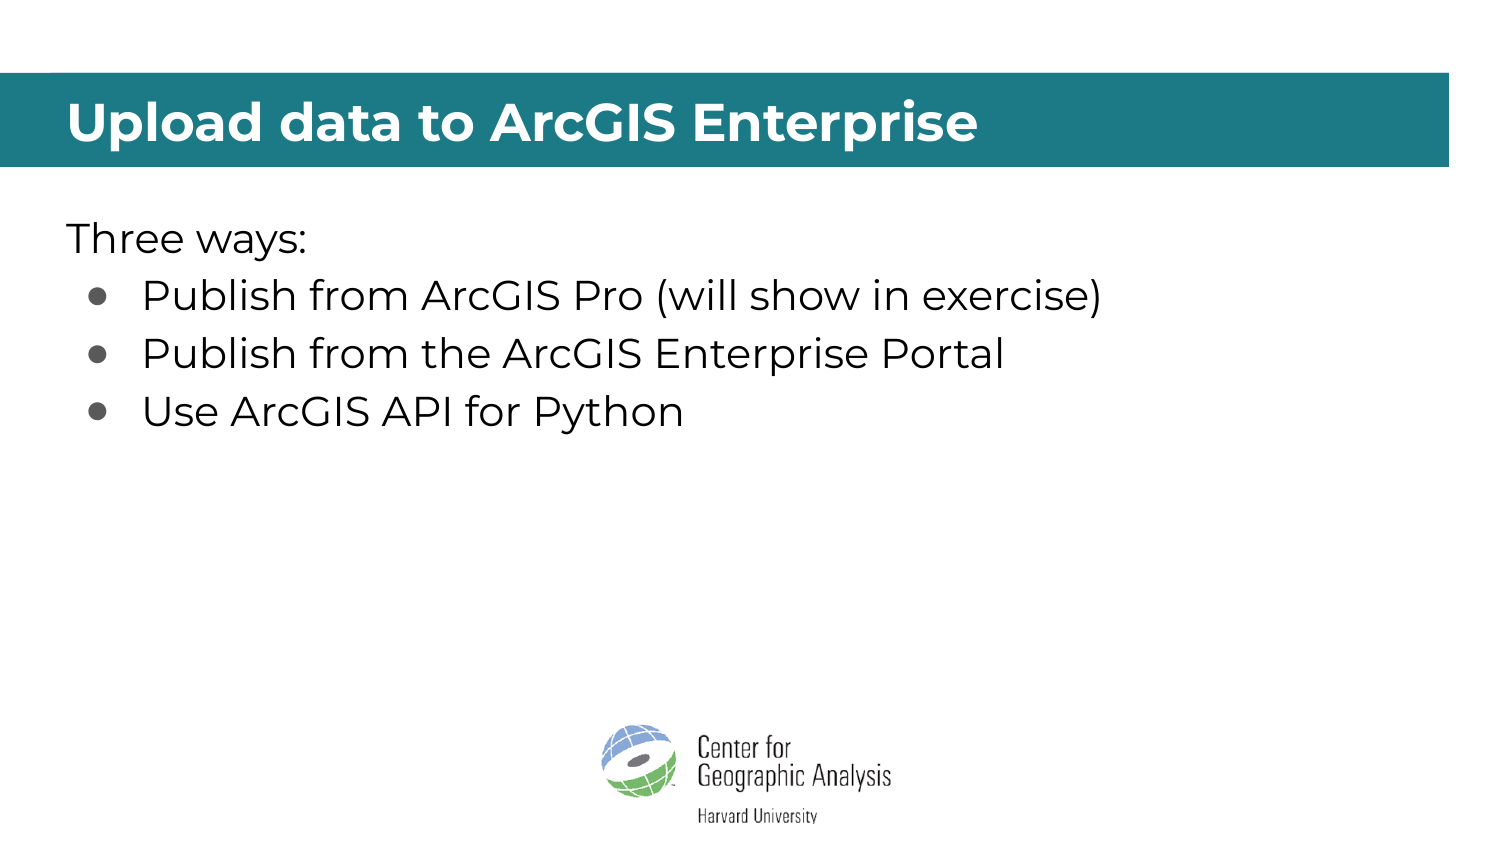

# Upload data to ArcGIS Enterprise
Three ways:
Publish from ArcGIS Pro (will show in exercise)
Publish from the ArcGIS Enterprise Portal
Use ArcGIS API for Python